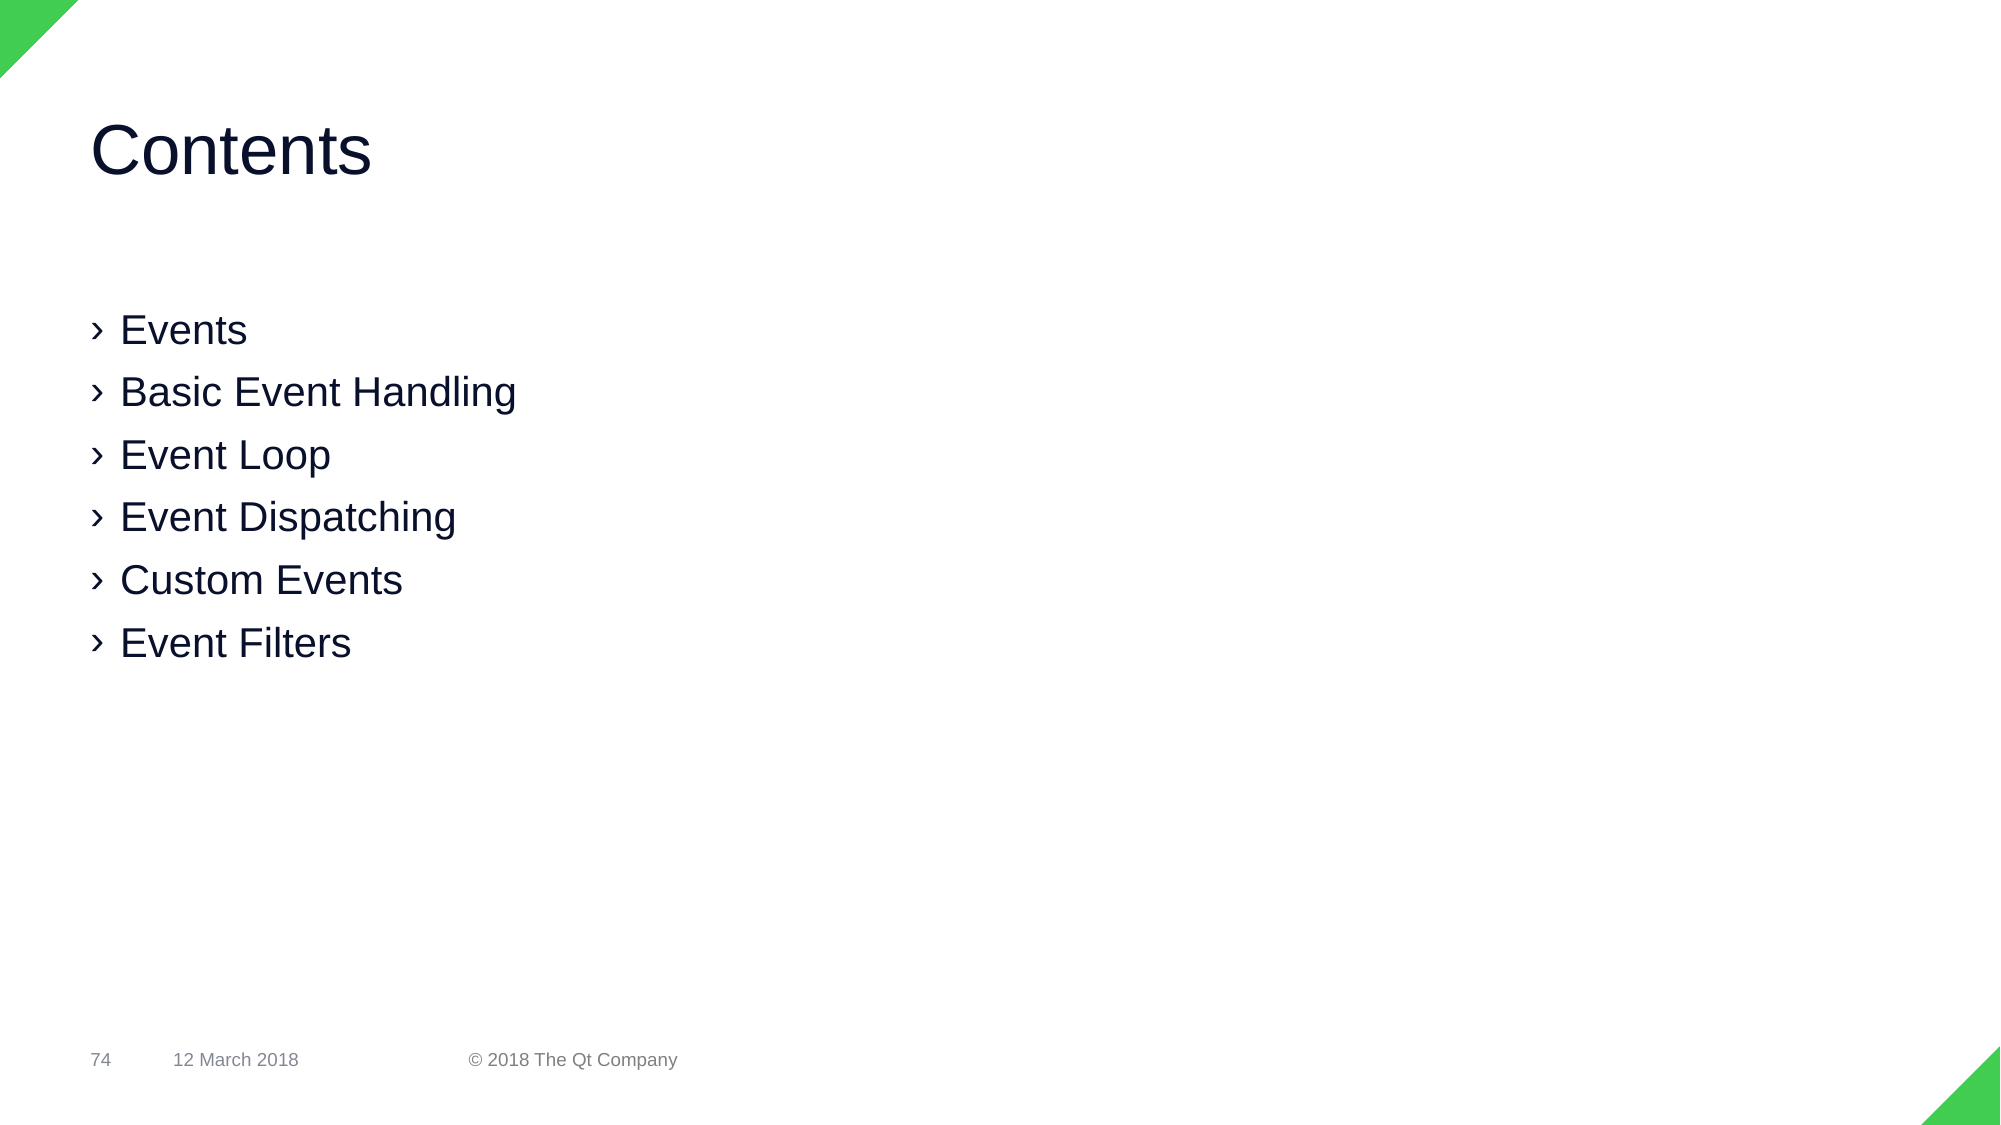

# Contents
Events
Basic Event Handling
Event Loop
Event Dispatching
Custom Events
Event Filters
74
12 March 2018
© 2018 The Qt Company